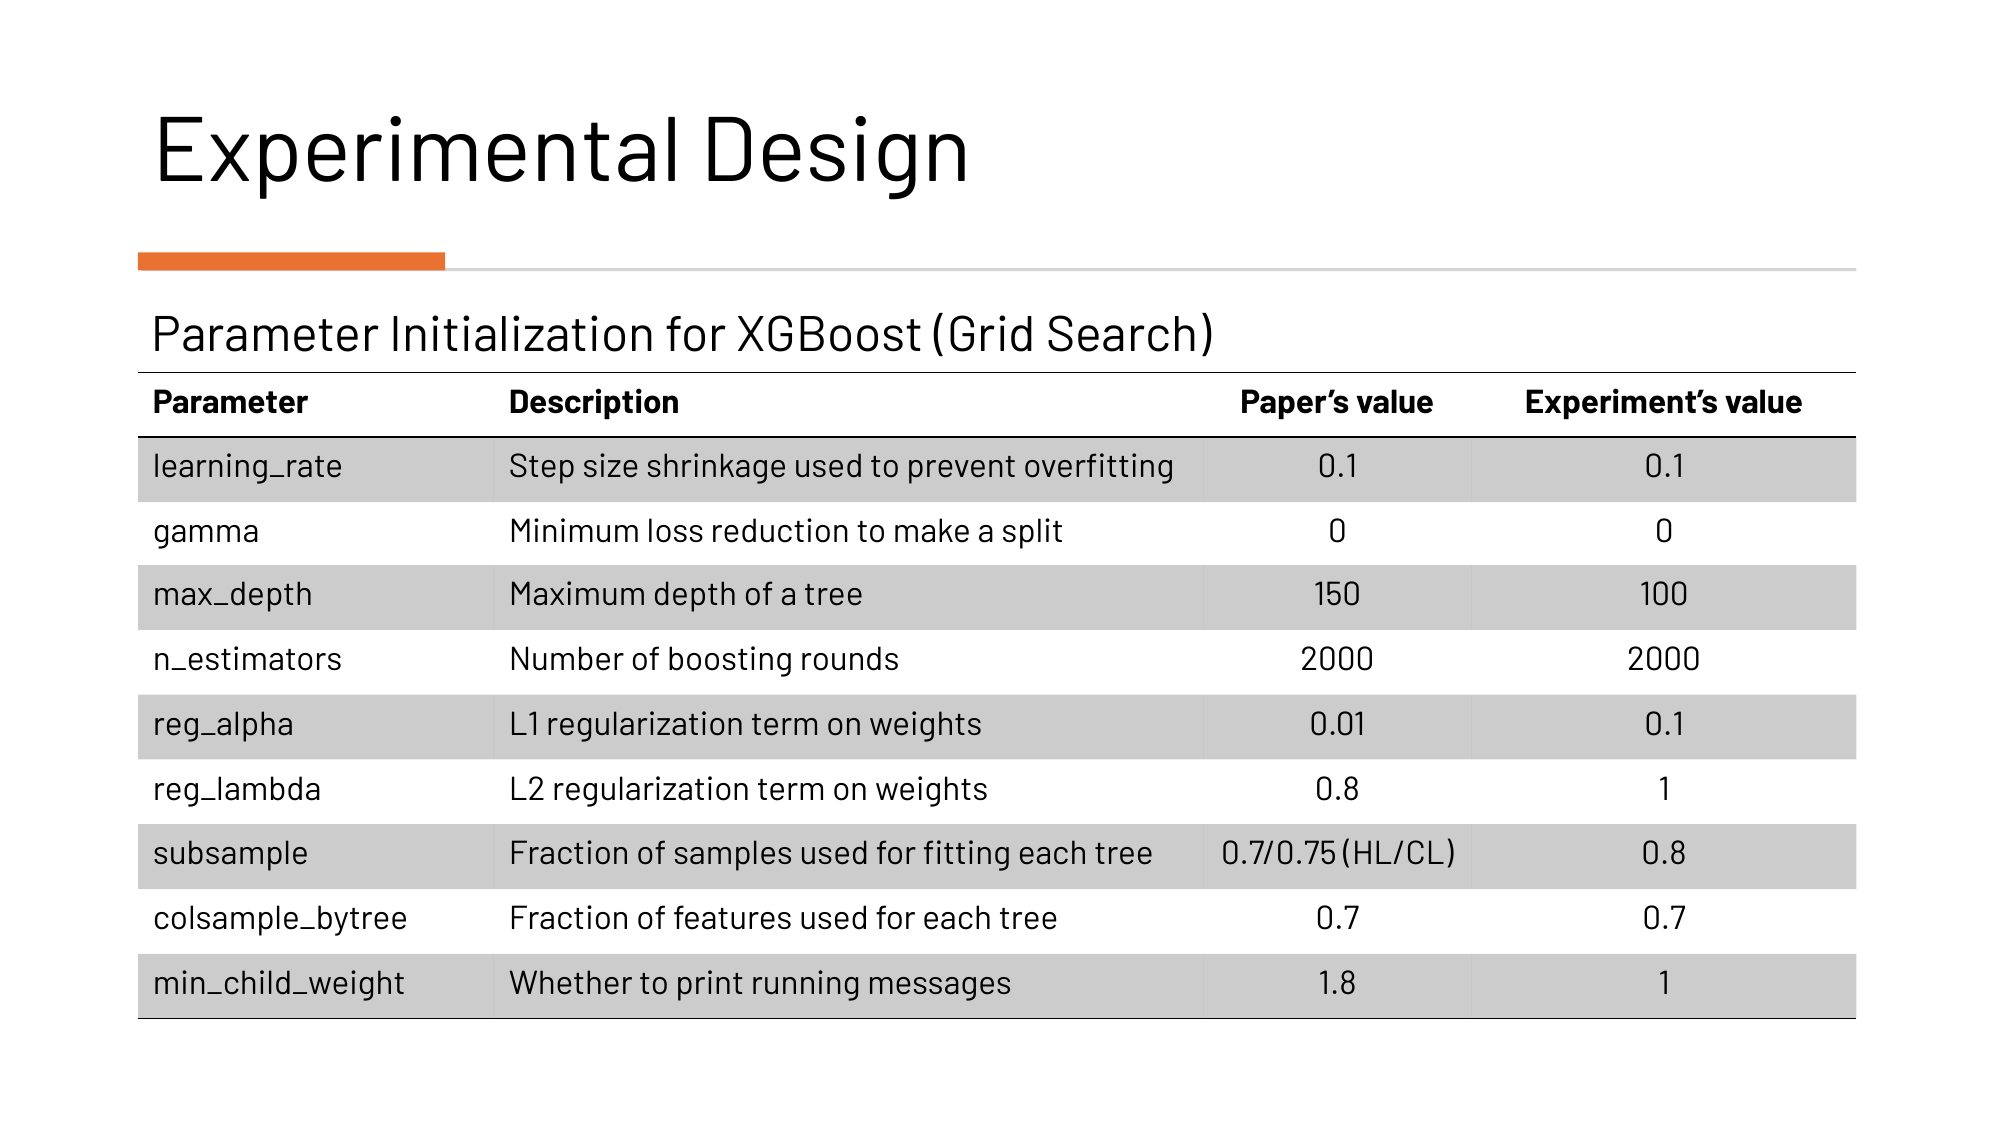

Experimental Design

Parameter Initialization for XGBoost (Grid Search)
| Parameter | Description | Paper’s value | Experiment’s value |
| --- | --- | --- | --- |
| learning\_rate | Step size shrinkage used to prevent overfitting | 0.1 | 0.1 |
| gamma | Minimum loss reduction to make a split | 0 | 0 |
| max\_depth | Maximum depth of a tree | 150 | 100 |
| n\_estimators | Number of boosting rounds | 2000 | 2000 |
| reg\_alpha | L1 regularization term on weights | 0.01 | 0.1 |
| reg\_lambda | L2 regularization term on weights | 0.8 | 1 |
| subsample | Fraction of samples used for fitting each tree | 0.7/0.75 (HL/CL) | 0.8 |
| colsample\_bytree | Fraction of features used for each tree | 0.7 | 0.7 |
| min\_child\_weight | Whether to print running messages | 1.8 | 1 |